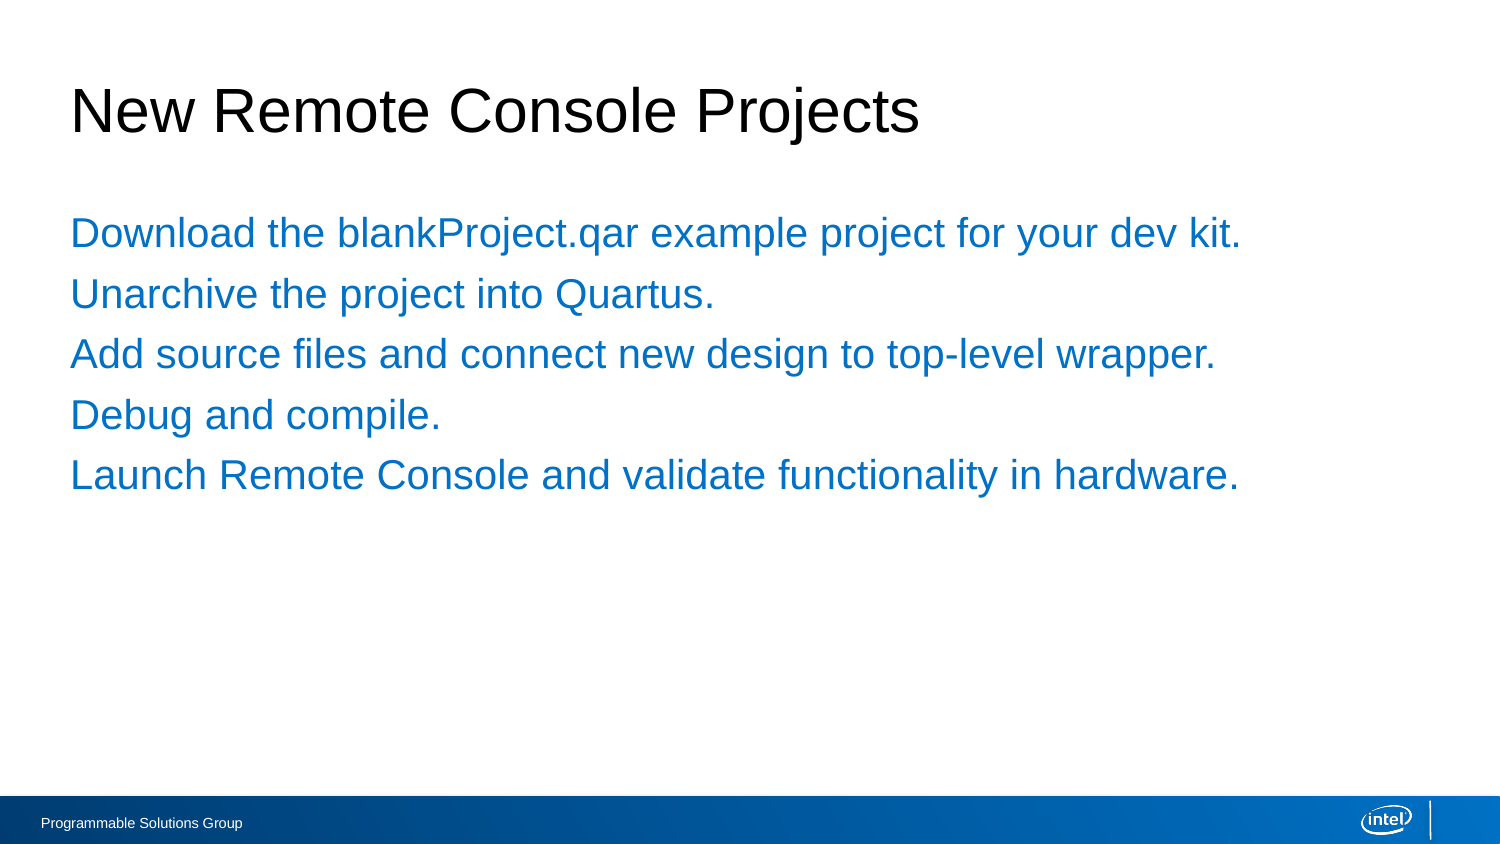

# New Remote Console Projects
Download the blankProject.qar example project for your dev kit.
Unarchive the project into Quartus.
Add source files and connect new design to top-level wrapper.
Debug and compile.
Launch Remote Console and validate functionality in hardware.